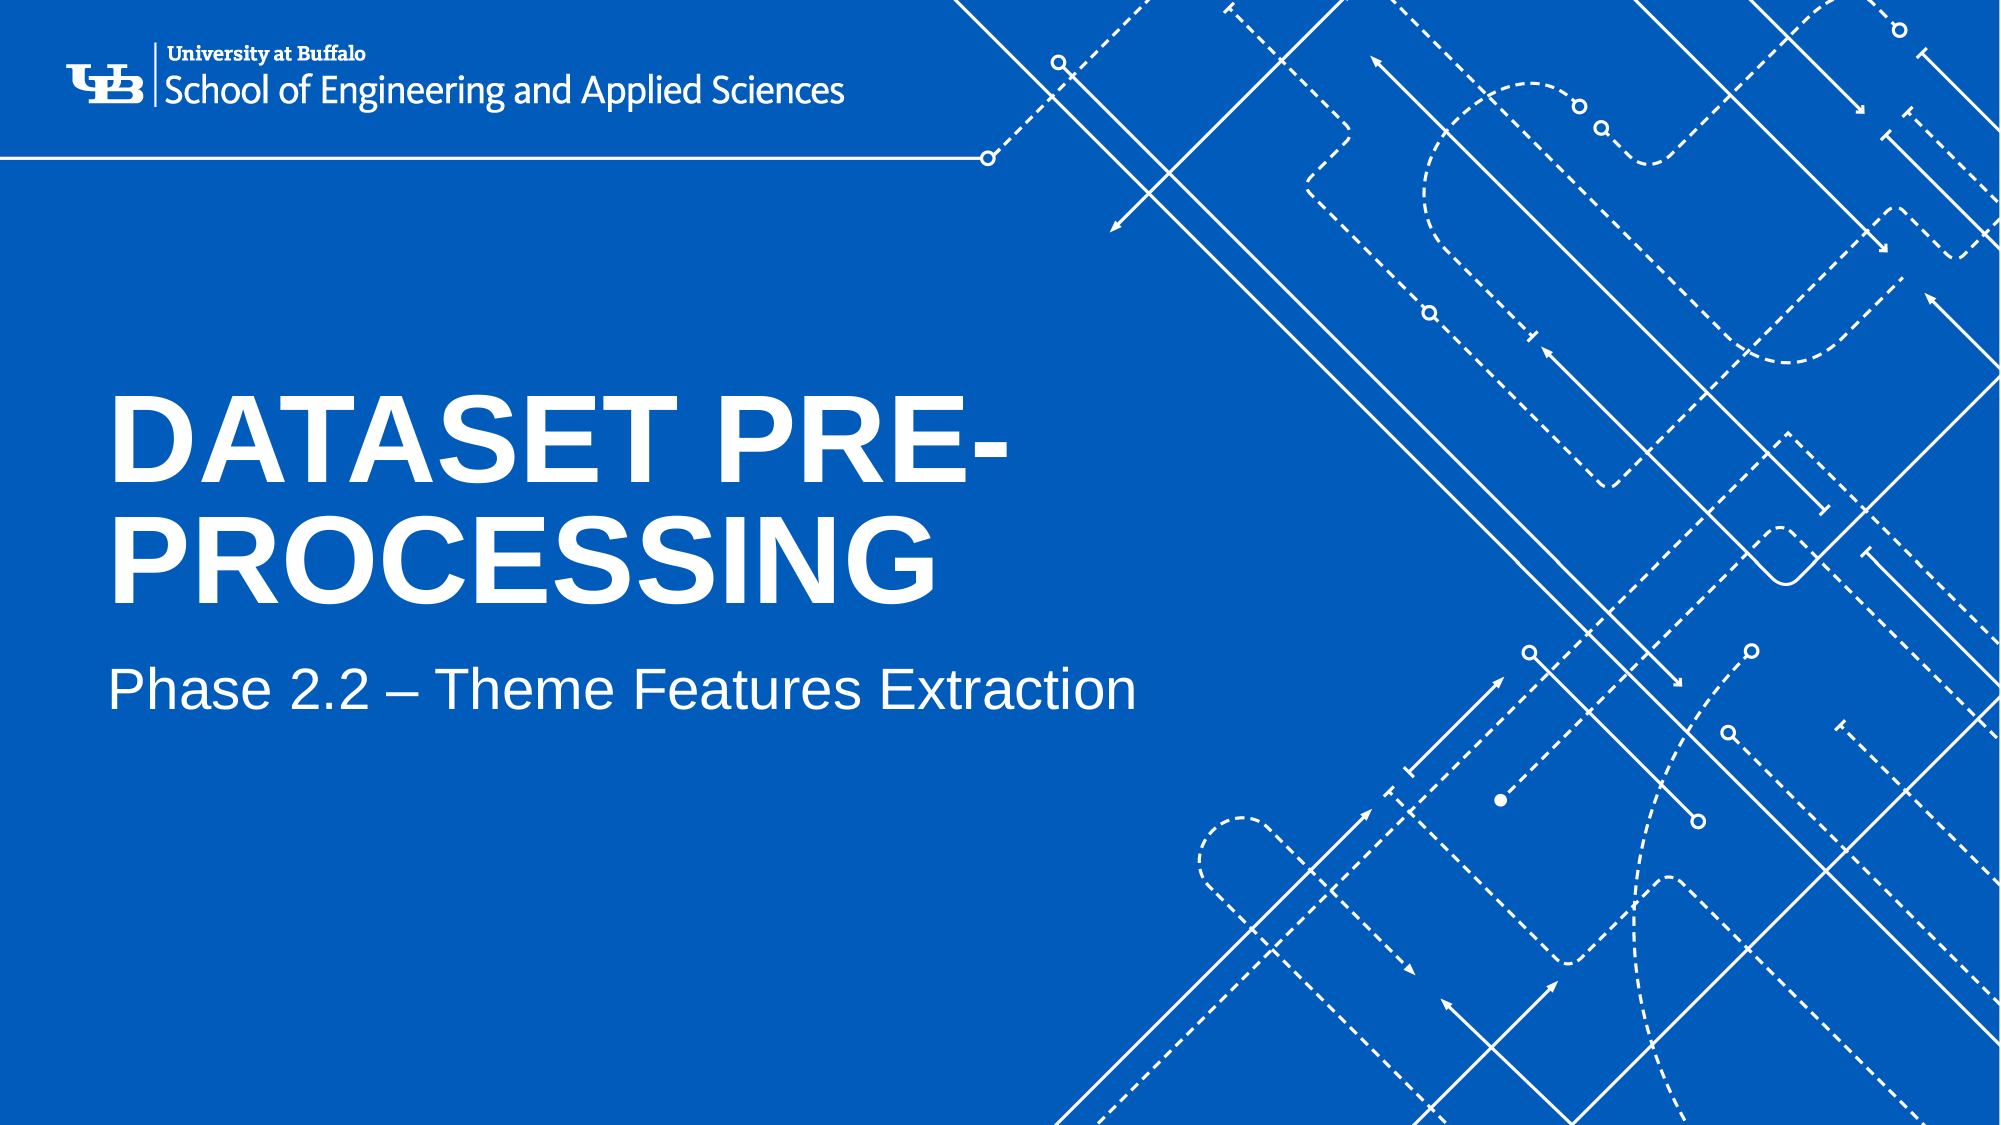

# Dataset Pre- processing
Phase 2.2 – Theme Features Extraction